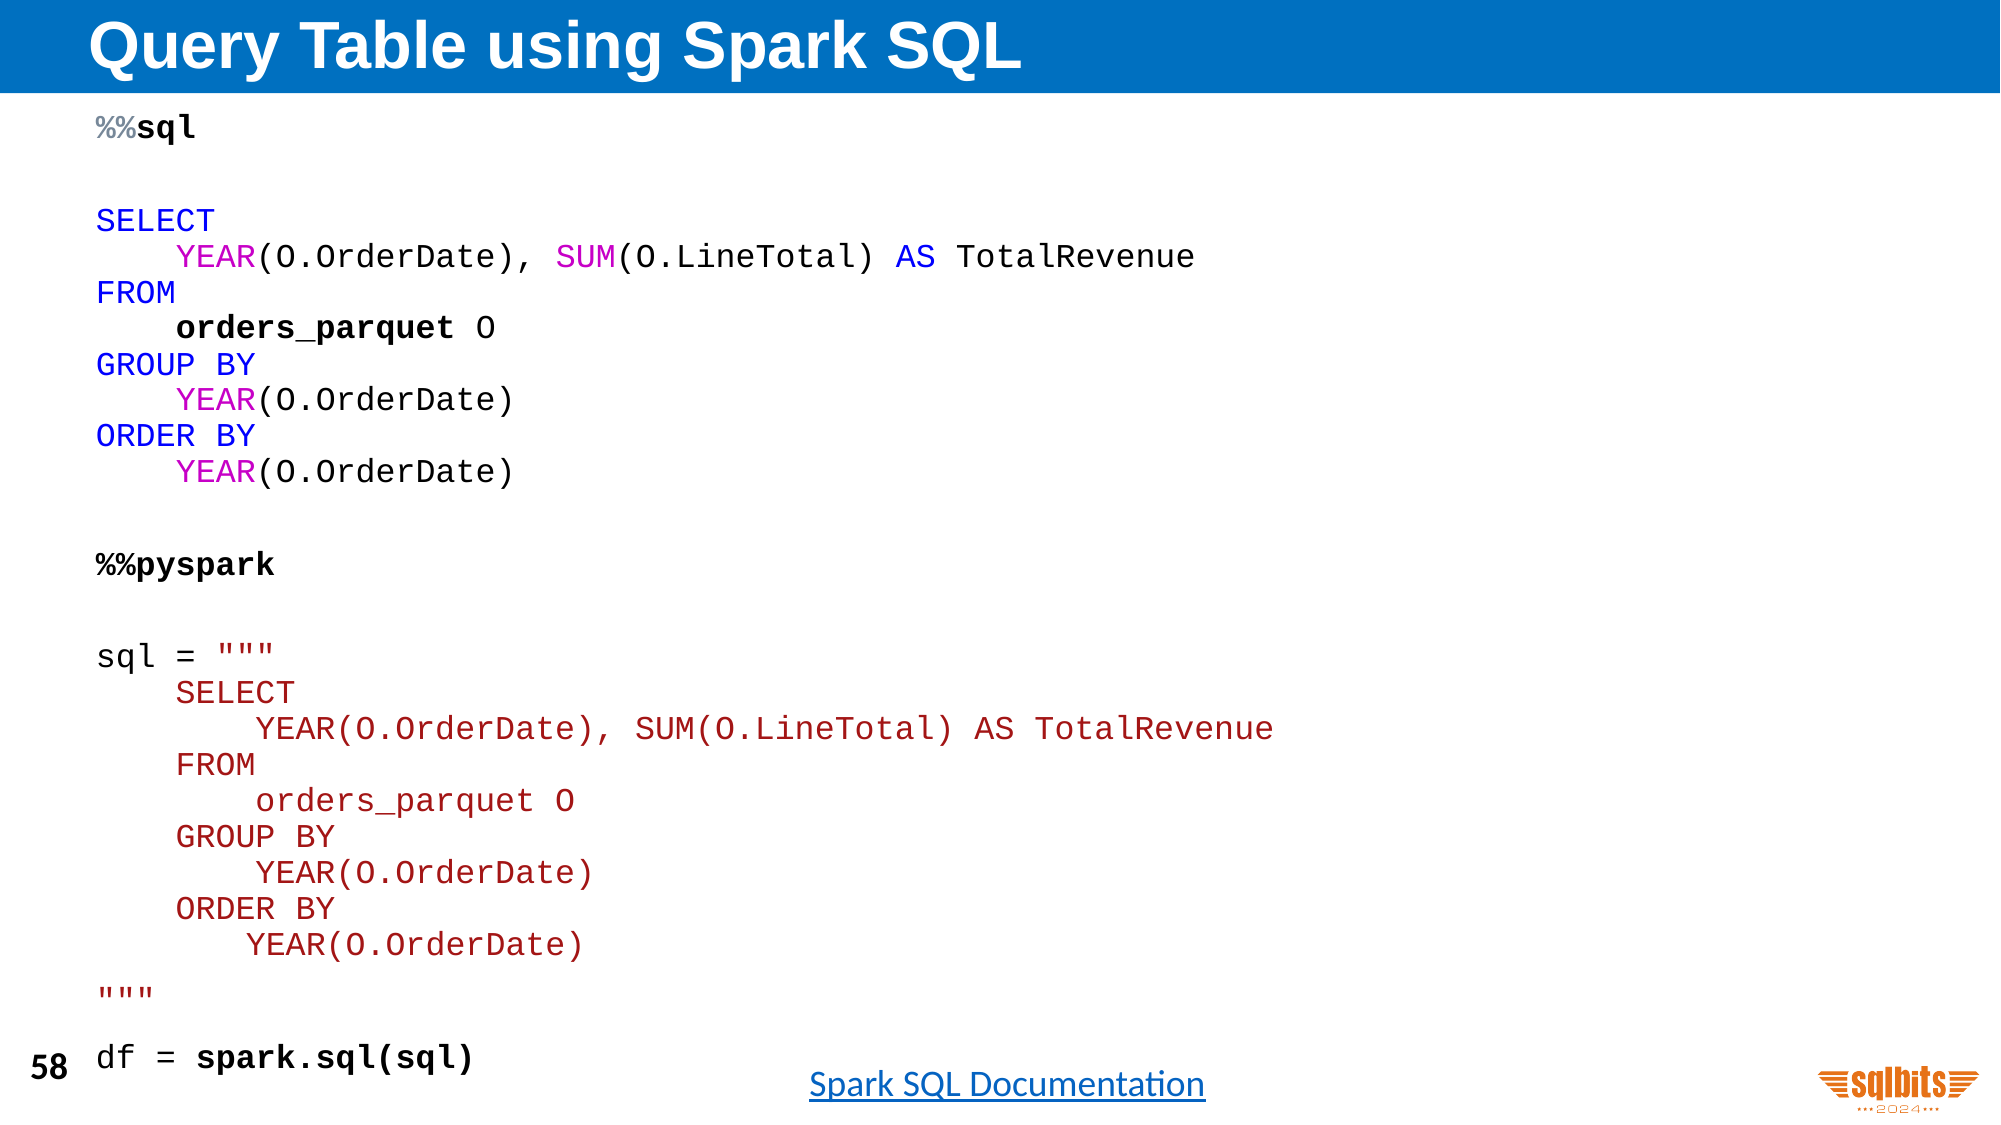

# Query Table using Spark SQL
%%sql
SELECT
    YEAR(O.OrderDate), SUM(O.LineTotal) AS TotalRevenue
FROM
    orders_parquet O
GROUP BY
    YEAR(O.OrderDate)
ORDER BY
    YEAR(O.OrderDate)
%%pyspark
sql = """
    SELECT
        YEAR(O.OrderDate), SUM(O.LineTotal) AS TotalRevenue
    FROM
        orders_parquet O
    GROUP BY
        YEAR(O.OrderDate)
    ORDER BY       
	YEAR(O.OrderDate)
"""
df = spark.sql(sql)

58
Spark SQL Documentation